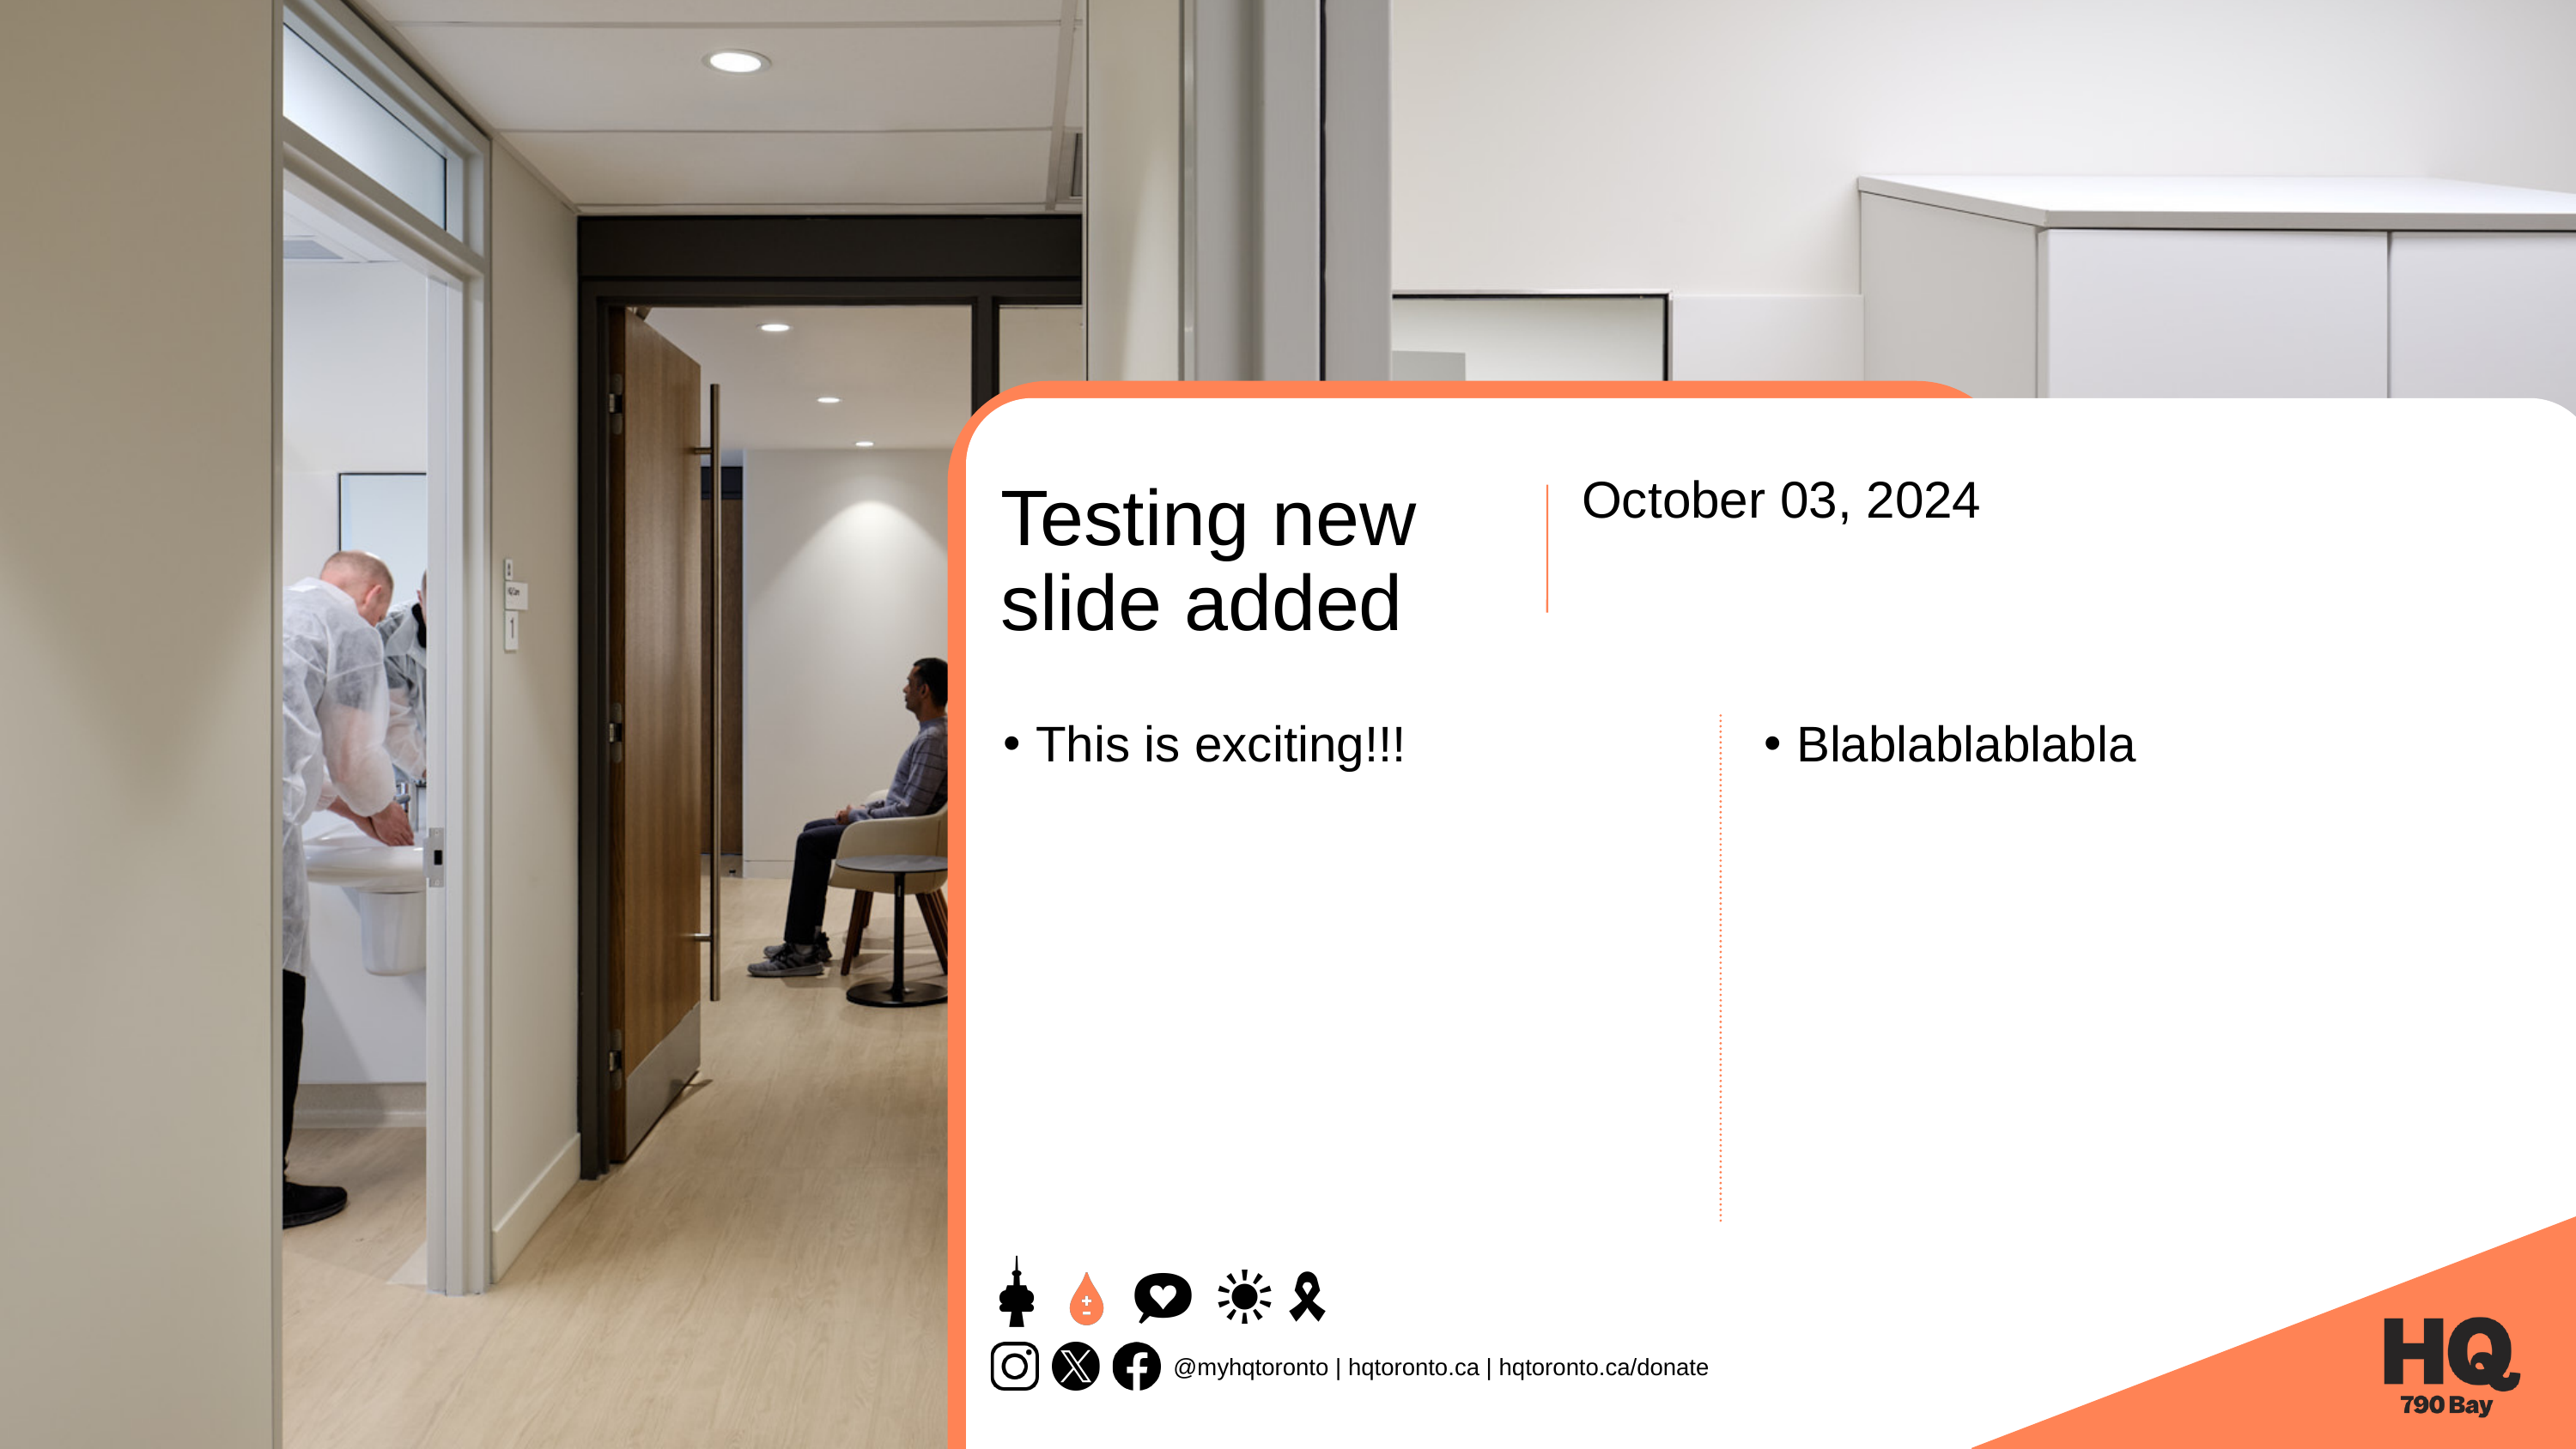

# Testing new slide added

October 03, 2024
This is exciting!!!
Blablablablabla